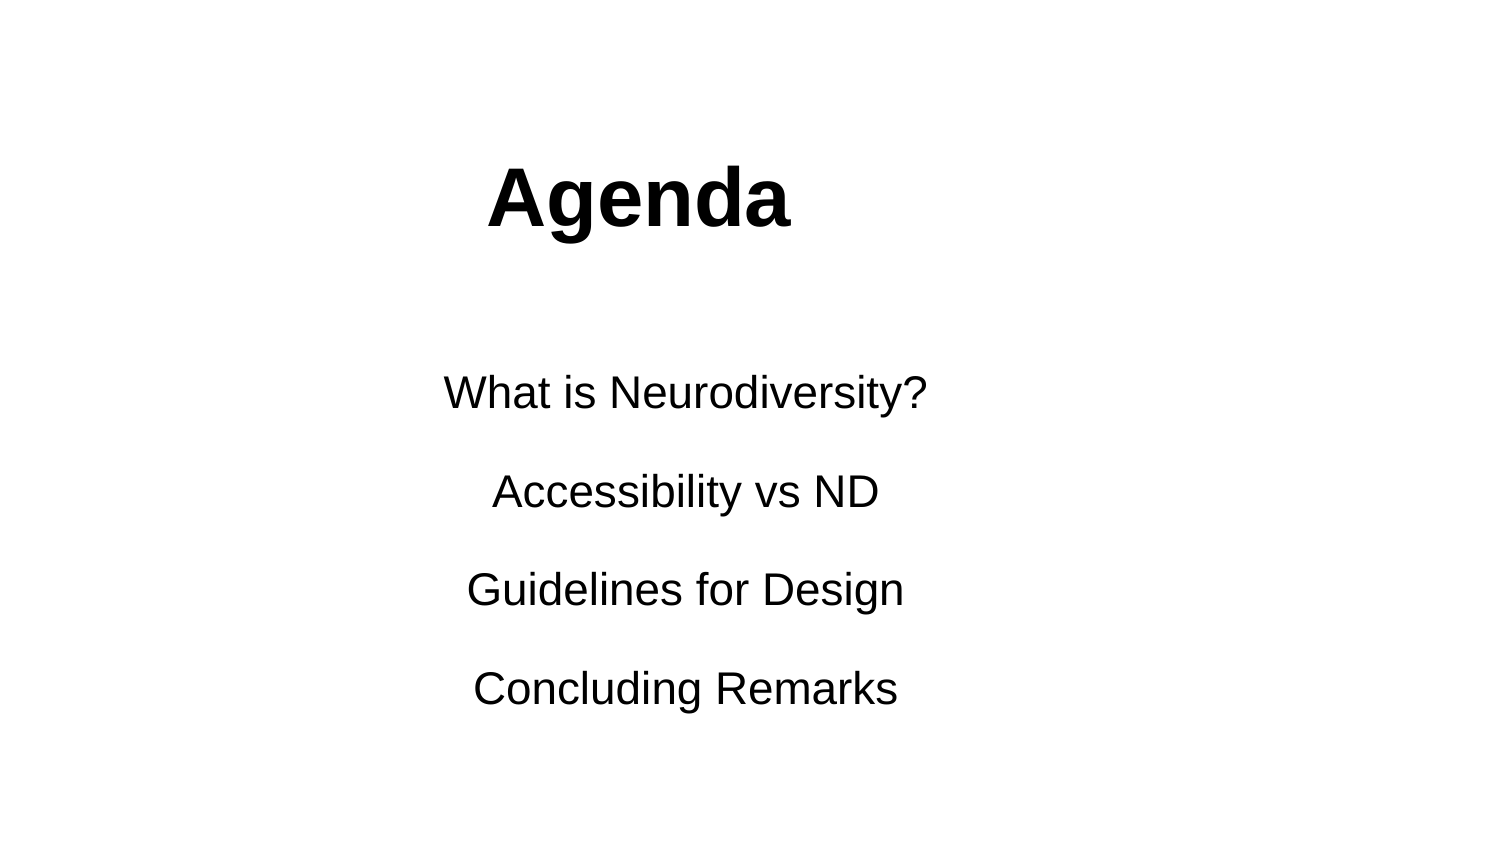

Agenda
# What is Neurodiversity? Accessibility vs ND Guidelines for Design Concluding Remarks